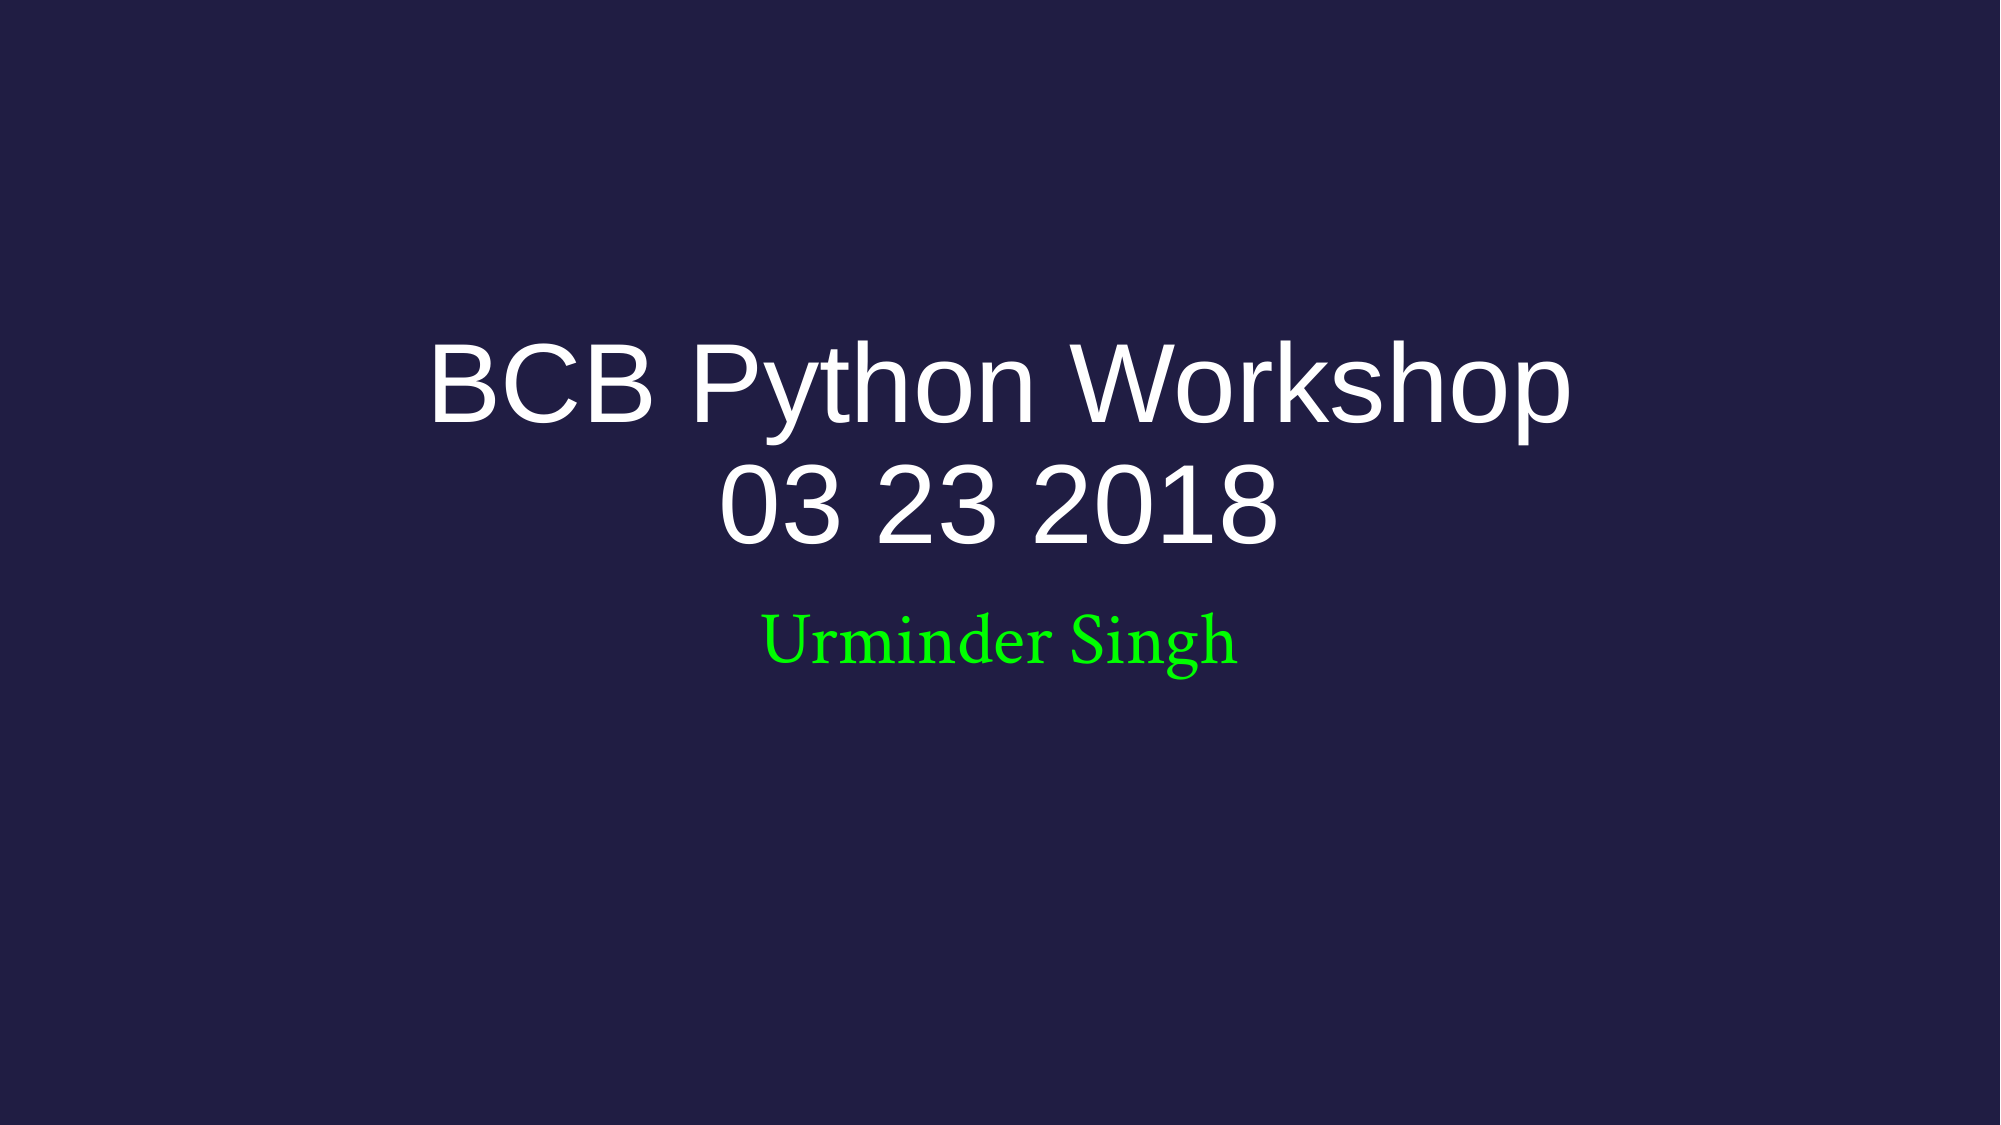

# BCB Python Workshop 03 23 2018
Urminder Singh